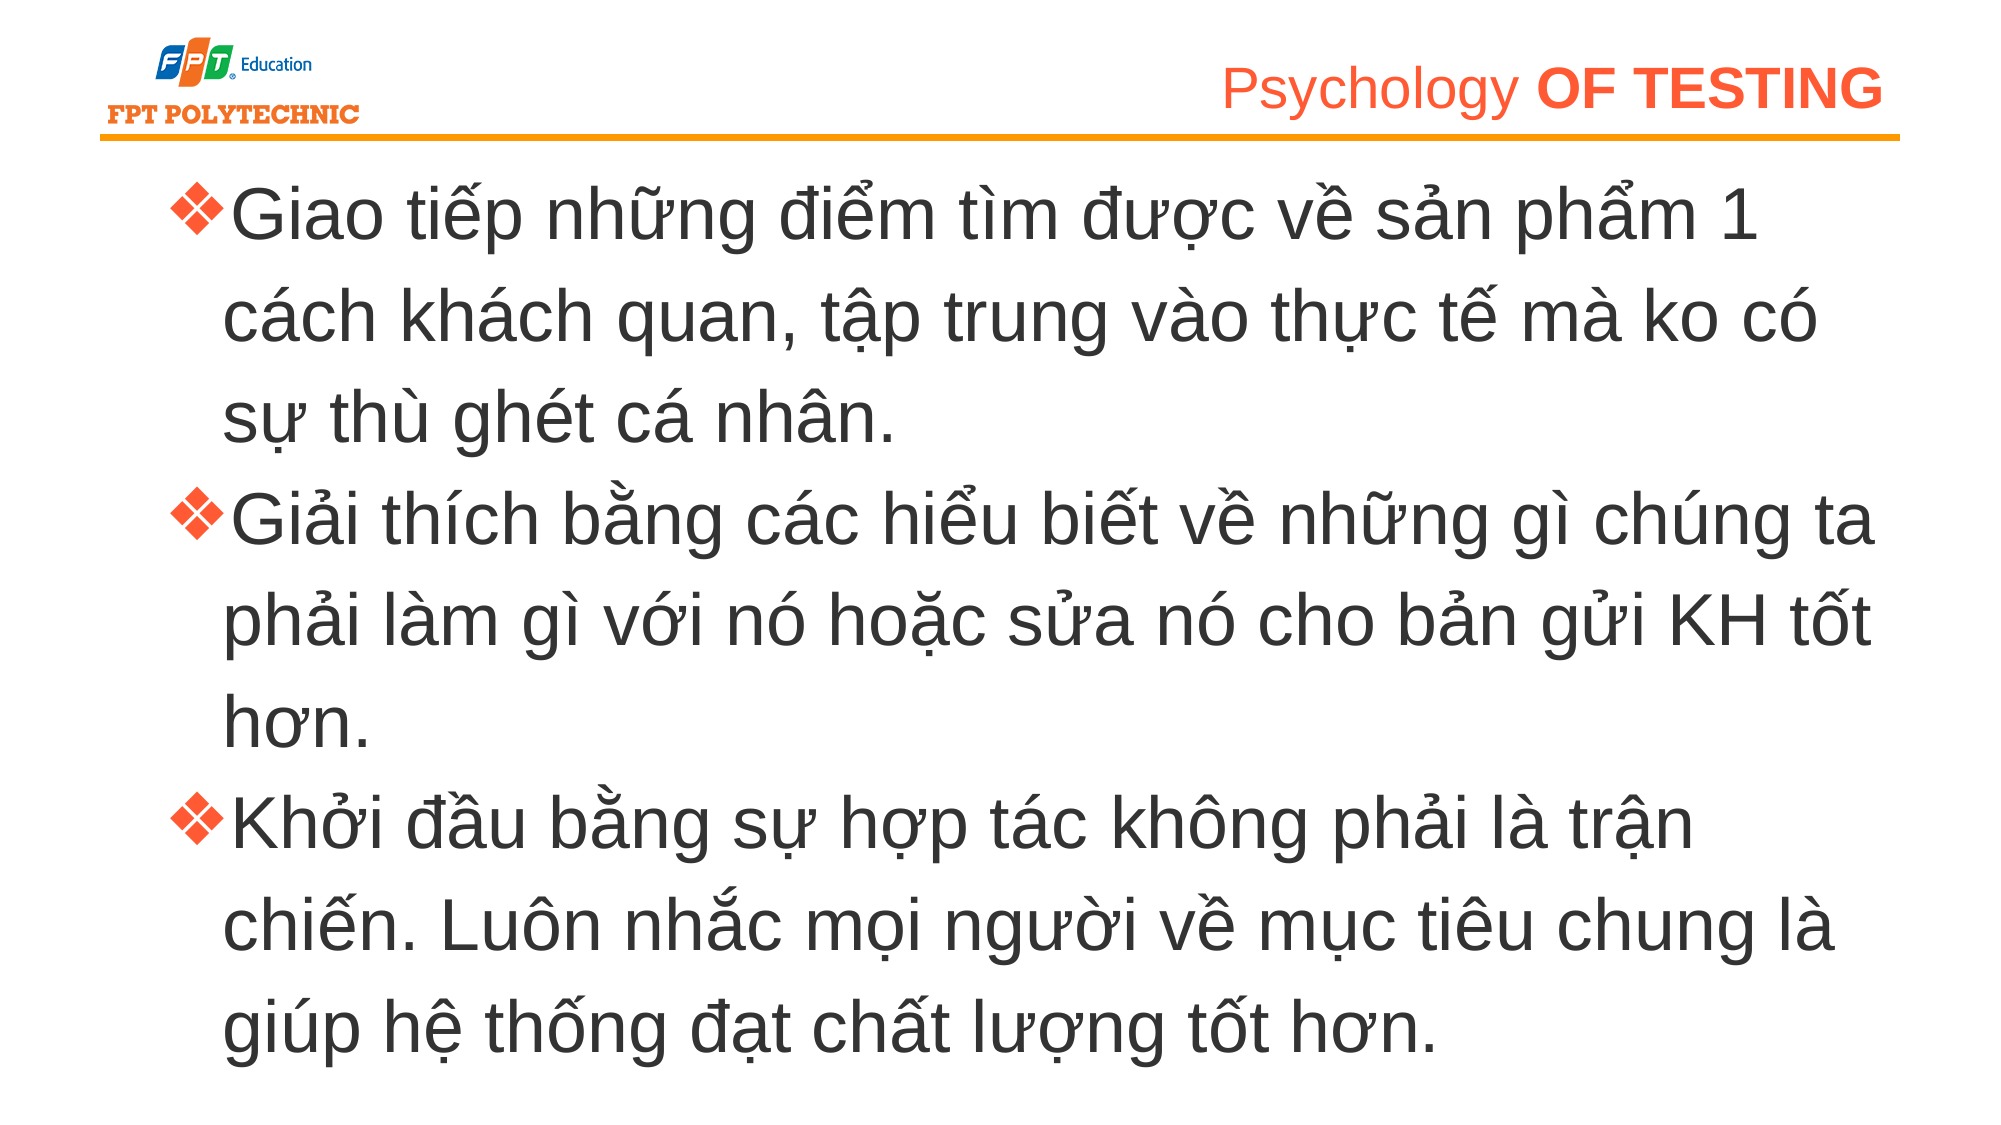

# Psychology of testing
Giao tiếp những điểm tìm được về sản phẩm 1 cách khách quan, tập trung vào thực tế mà ko có sự thù ghét cá nhân.
Giải thích bằng các hiểu biết về những gì chúng ta phải làm gì với nó hoặc sửa nó cho bản gửi KH tốt hơn.
Khởi đầu bằng sự hợp tác không phải là trận chiến. Luôn nhắc mọi người về mục tiêu chung là giúp hệ thống đạt chất lượng tốt hơn.